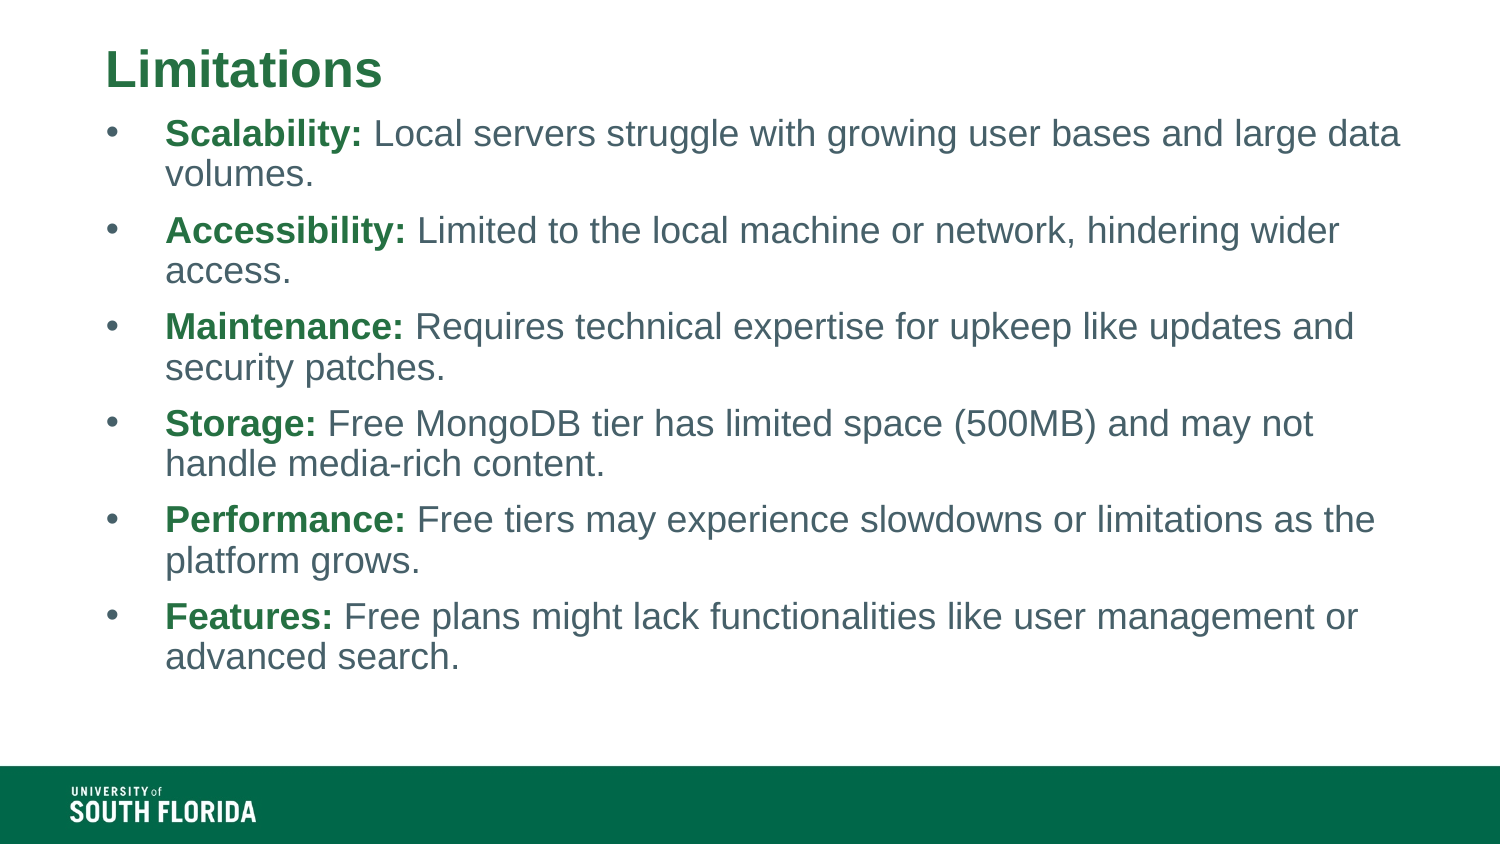

Limitations
Scalability: Local servers struggle with growing user bases and large data volumes.
Accessibility: Limited to the local machine or network, hindering wider access.
Maintenance: Requires technical expertise for upkeep like updates and security patches.
Storage: Free MongoDB tier has limited space (500MB) and may not handle media-rich content.
Performance: Free tiers may experience slowdowns or limitations as the platform grows.
Features: Free plans might lack functionalities like user management or advanced search.